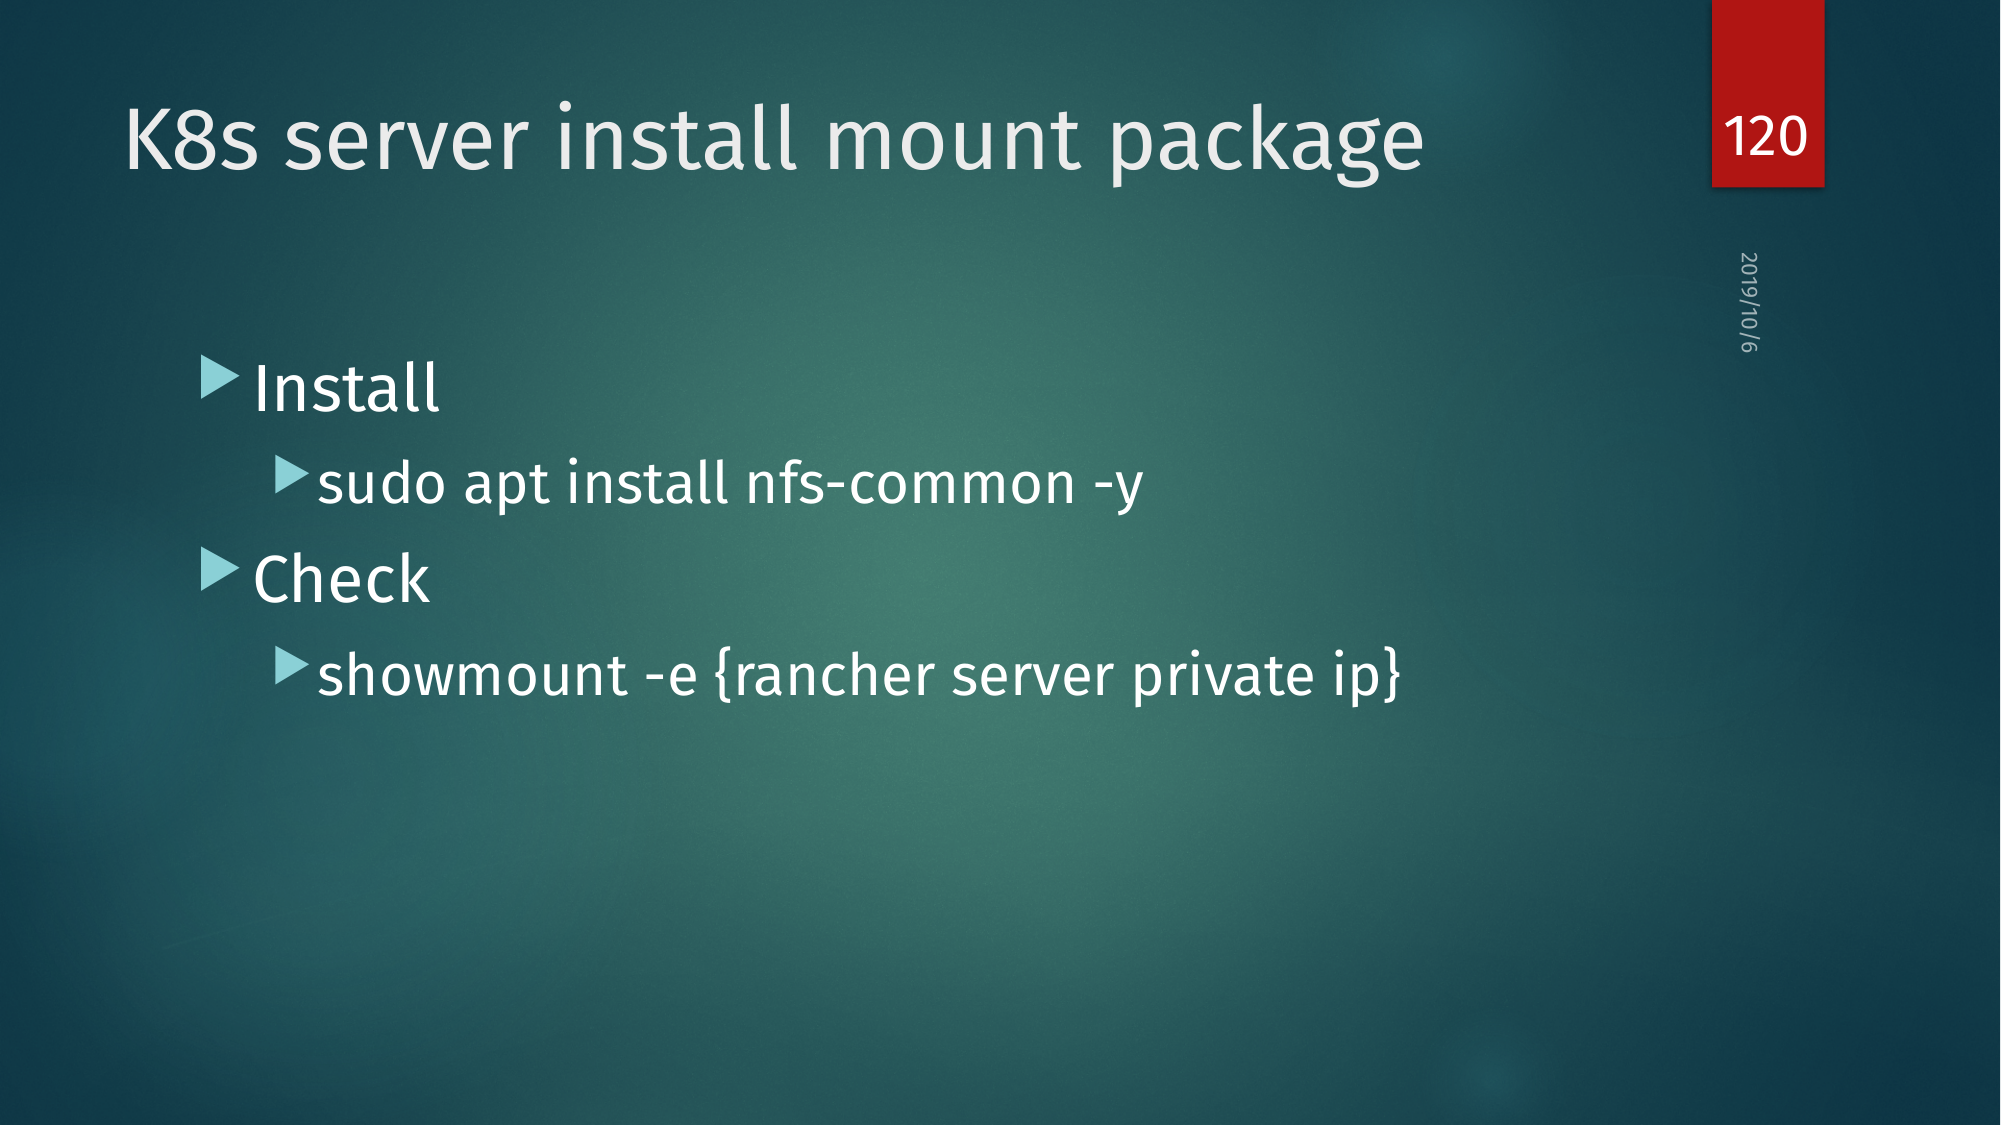

120
# K8s server install mount package
2019/10/6
Install
sudo apt install nfs-common -y
Check
showmount -e {rancher server private ip}